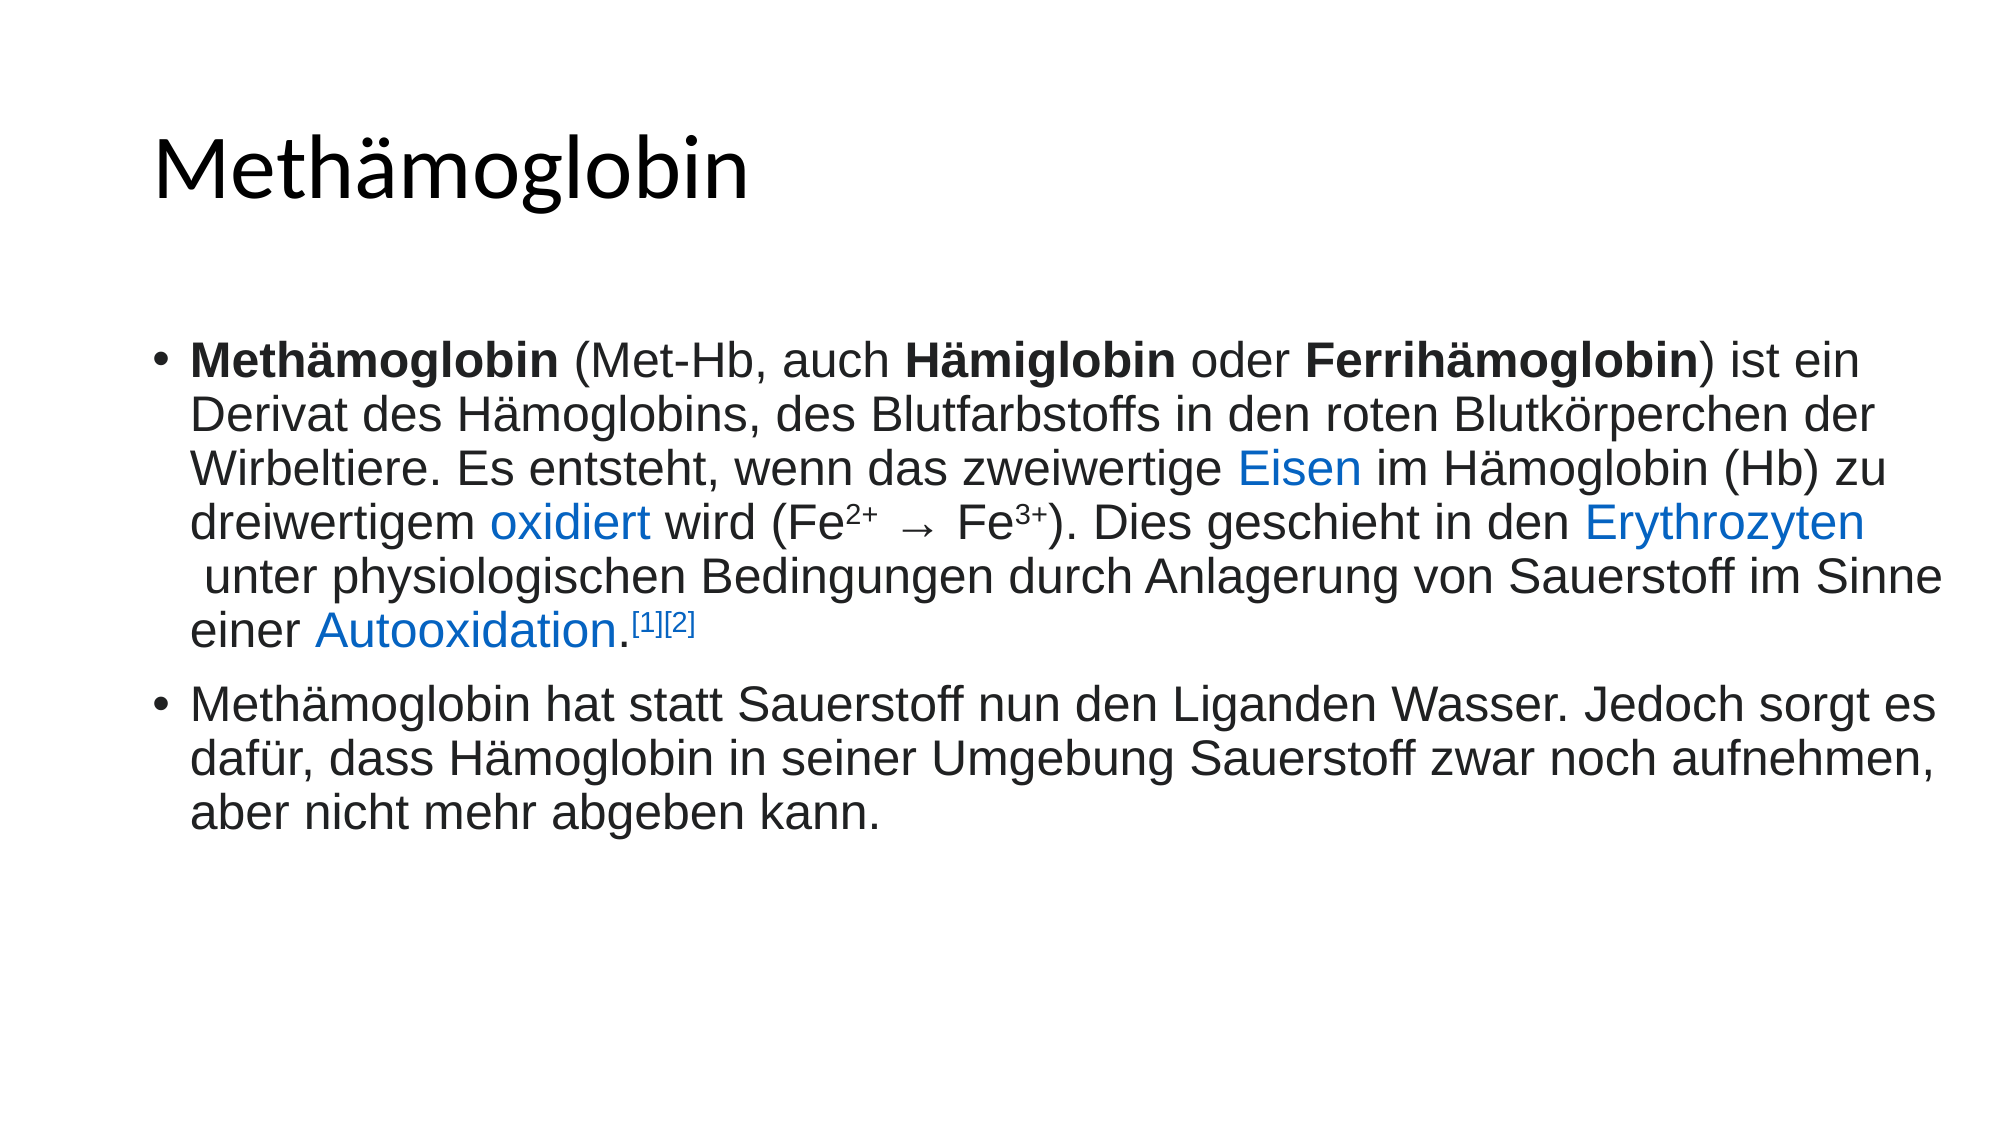

# Methämoglobin
Methämoglobin (Met-Hb, auch Hämiglobin oder Ferrihämoglobin) ist ein Derivat des Hämoglobins, des Blutfarbstoffs in den roten Blutkörperchen der Wirbeltiere. Es entsteht, wenn das zweiwertige Eisen im Hämoglobin (Hb) zu dreiwertigem oxidiert wird (Fe2+ → Fe3+). Dies geschieht in den Erythrozyten unter physiologischen Bedingungen durch Anlagerung von Sauerstoff im Sinne einer Autooxidation.[1][2]
Methämoglobin hat statt Sauerstoff nun den Liganden Wasser. Jedoch sorgt es dafür, dass Hämoglobin in seiner Umgebung Sauerstoff zwar noch aufnehmen, aber nicht mehr abgeben kann.